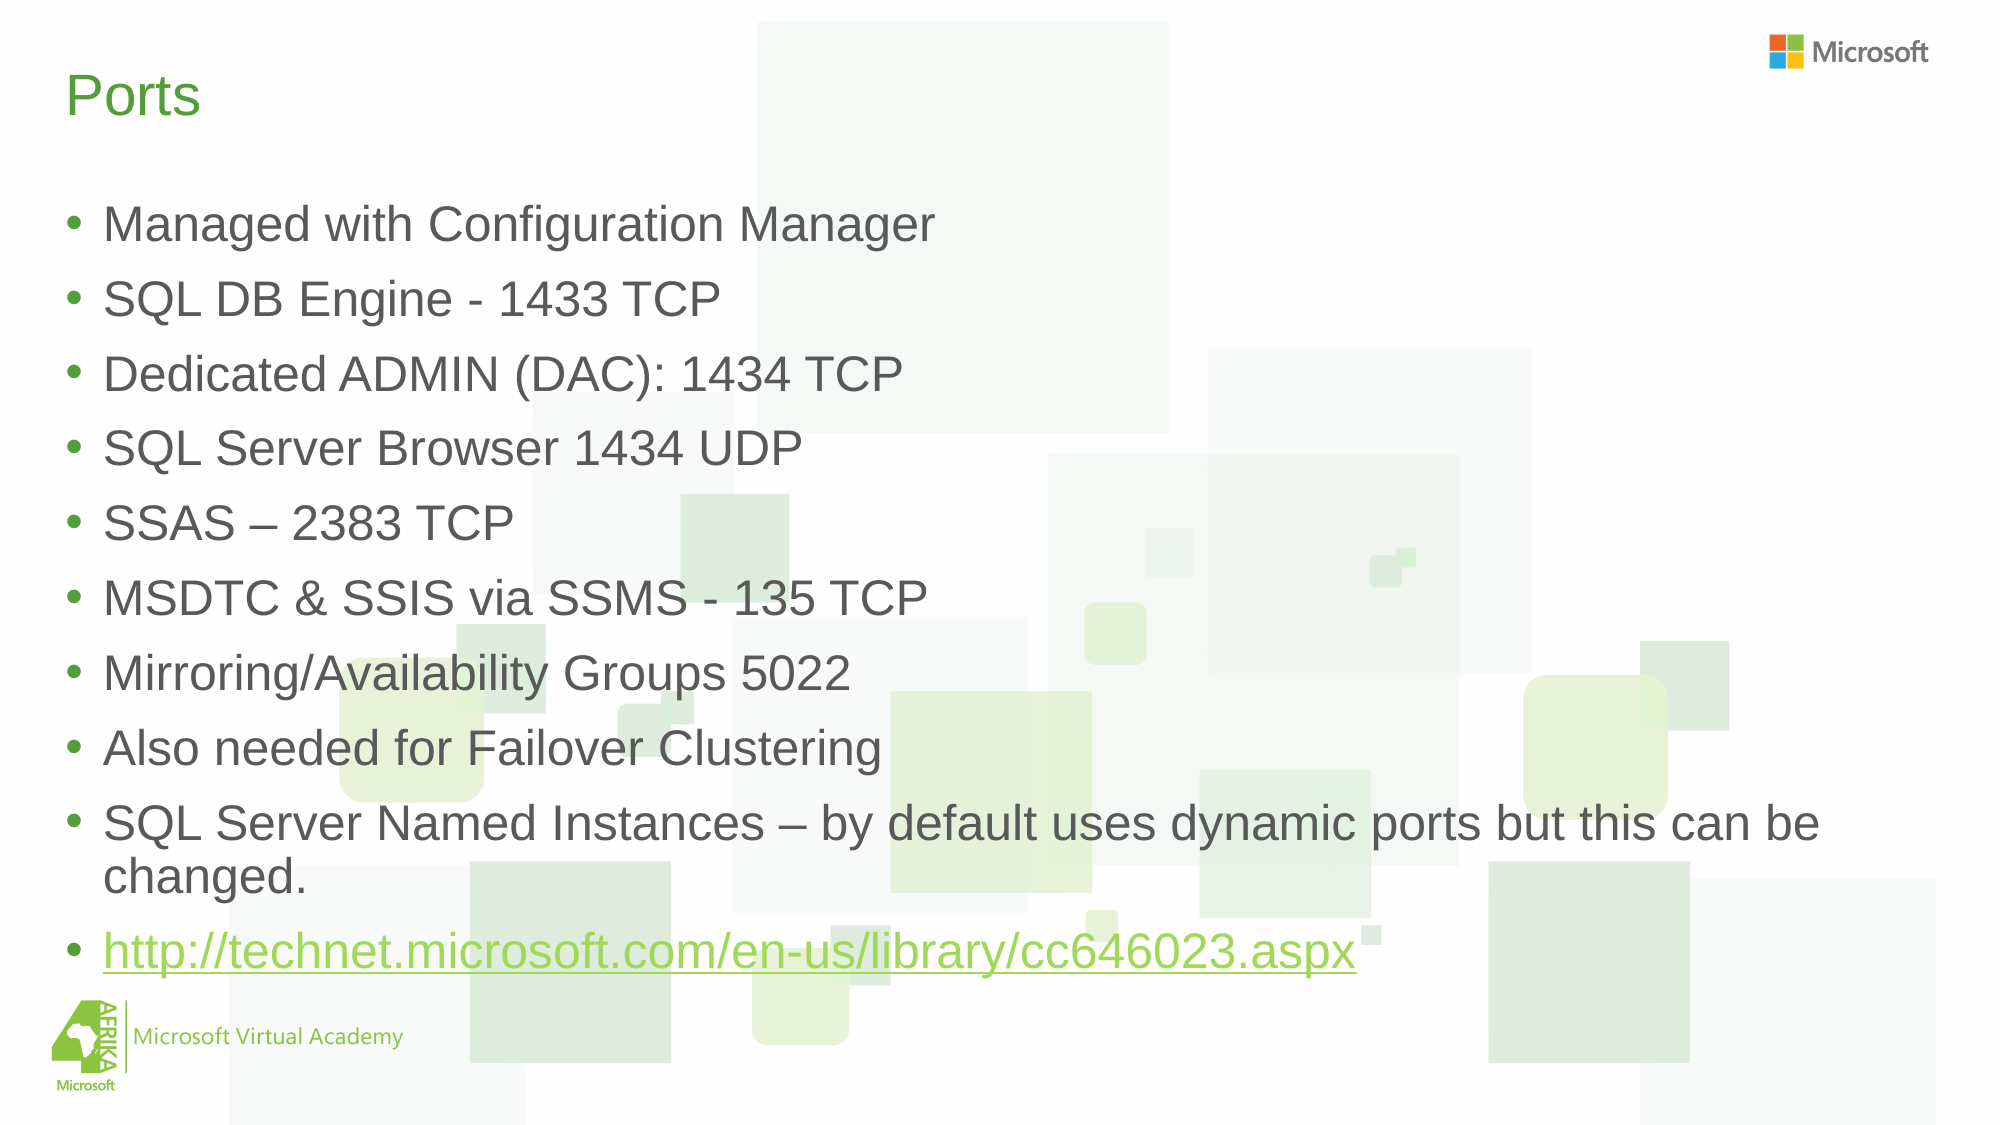

# Ports
Managed with Configuration Manager
SQL DB Engine - 1433 TCP
Dedicated ADMIN (DAC): 1434 TCP
SQL Server Browser 1434 UDP
SSAS – 2383 TCP
MSDTC & SSIS via SSMS - 135 TCP
Mirroring/Availability Groups 5022
Also needed for Failover Clustering
SQL Server Named Instances – by default uses dynamic ports but this can be changed.
http://technet.microsoft.com/en-us/library/cc646023.aspx